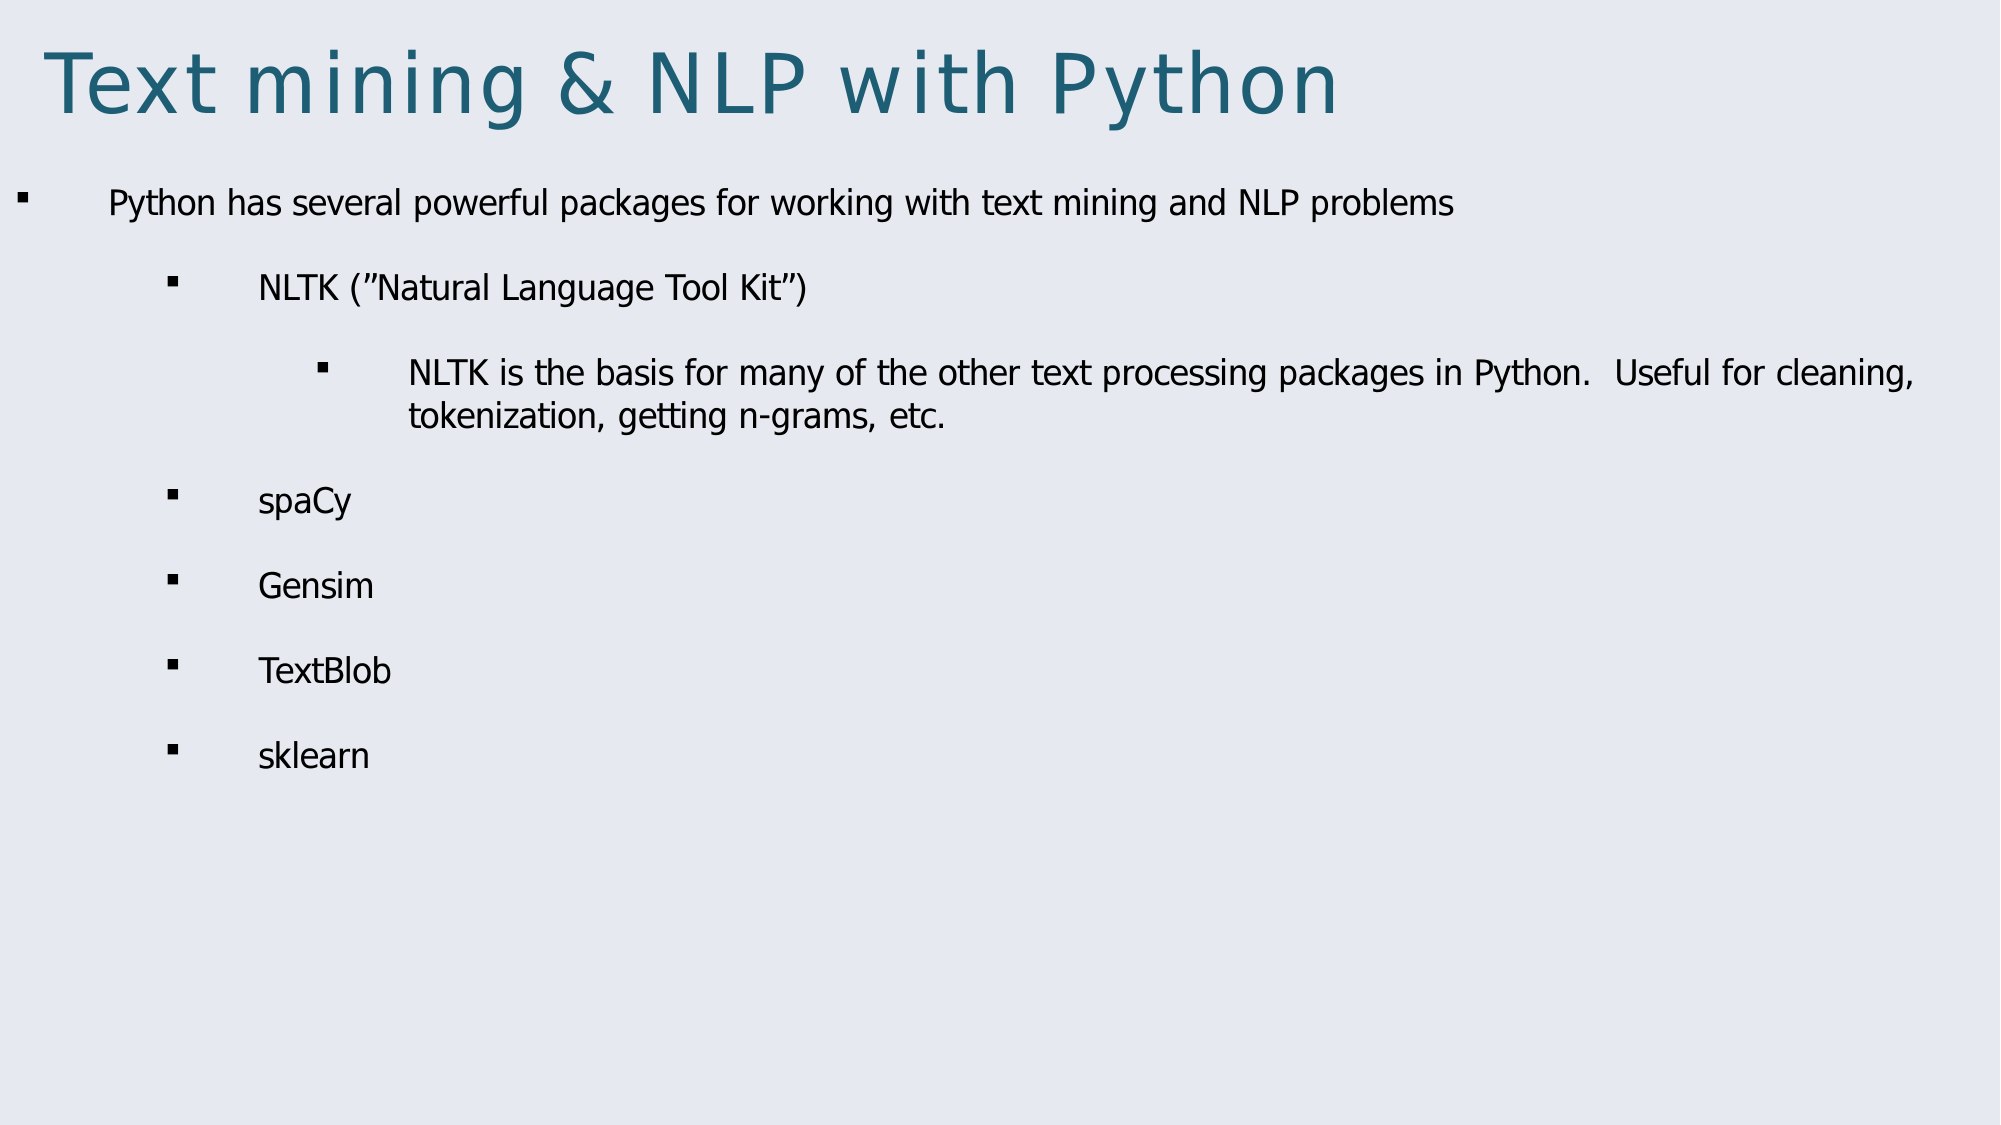

Text mining & NLP with Python
Python has several powerful packages for working with text mining and NLP problems

NLTK (”Natural Language Tool Kit”)

NLTK is the basis for many of the other text processing packages in Python.  Useful for cleaning, tokenization, getting n-grams, etc.

spaCy

Gensim

TextBlob

sklearn